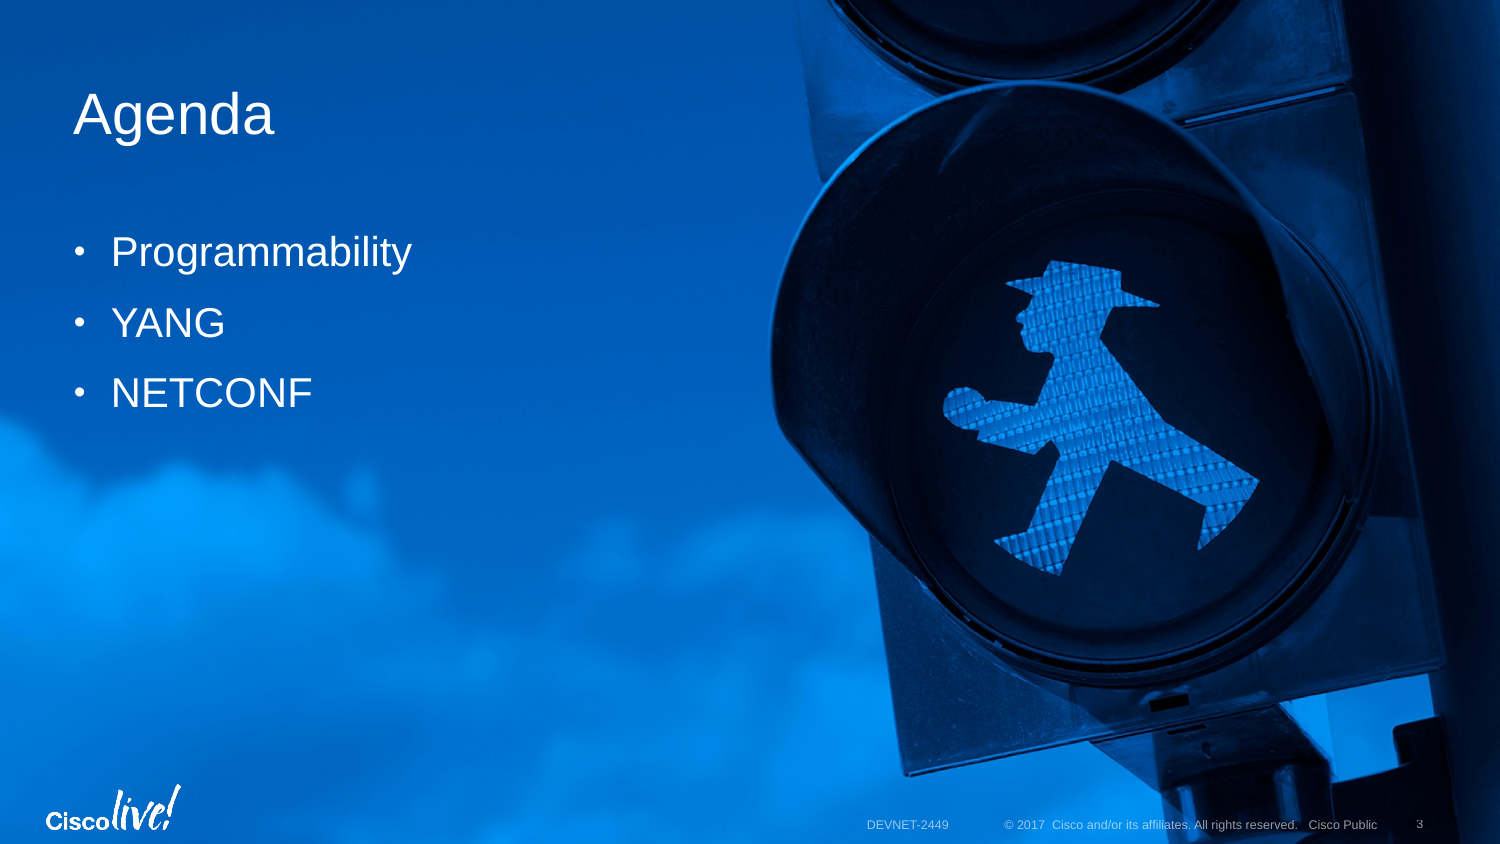

# Agenda
Programmability
YANG
NETCONF
3
DEVNET-2449